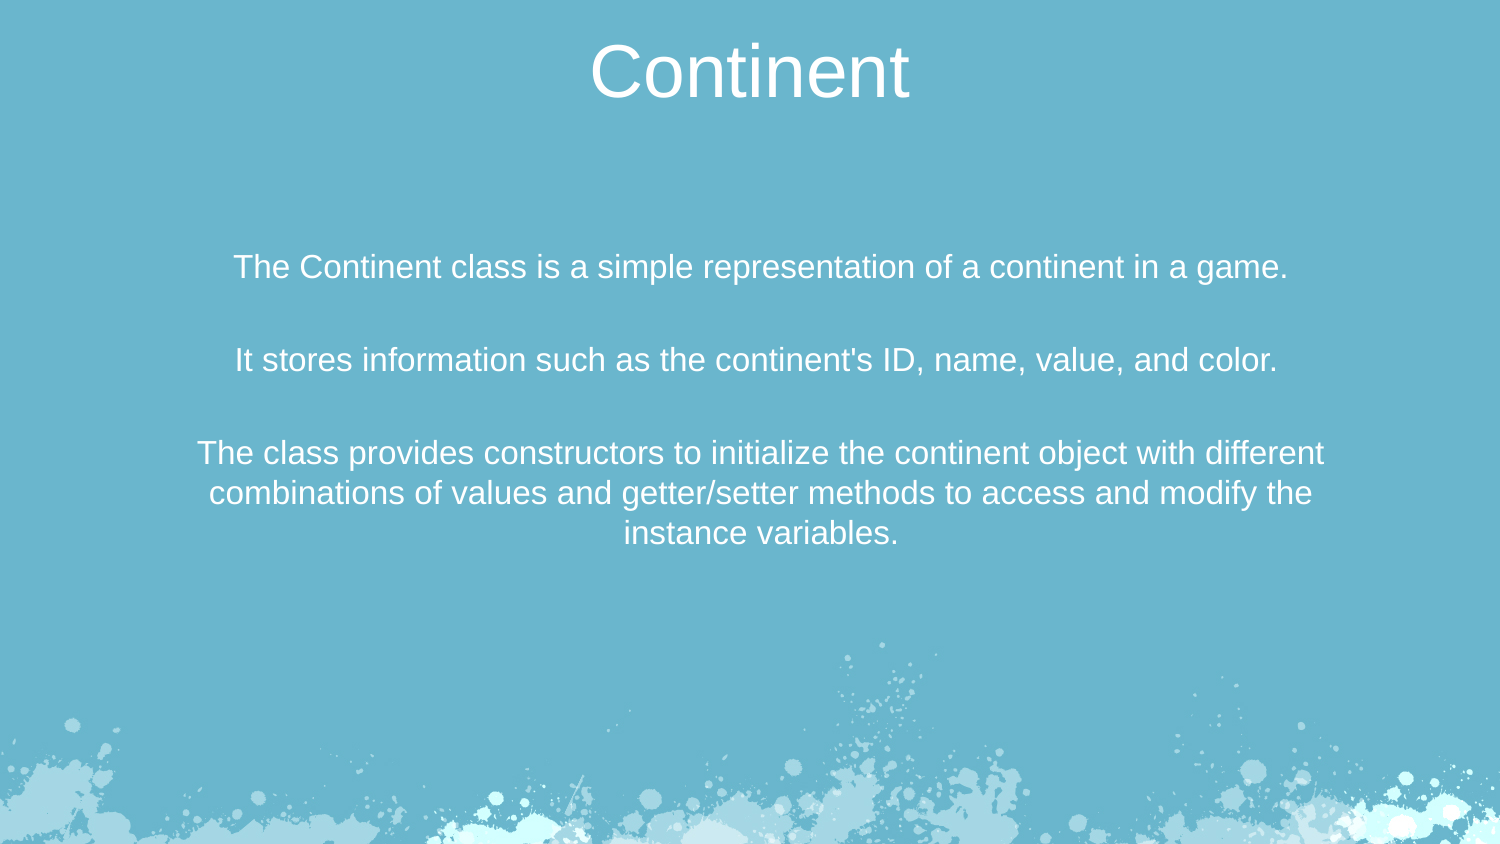

Continent
The Continent class is a simple representation of a continent in a game.

It stores information such as the continent's ID, name, value, and color.

The class provides constructors to initialize the continent object with different combinations of values and getter/setter methods to access and modify the instance variables.